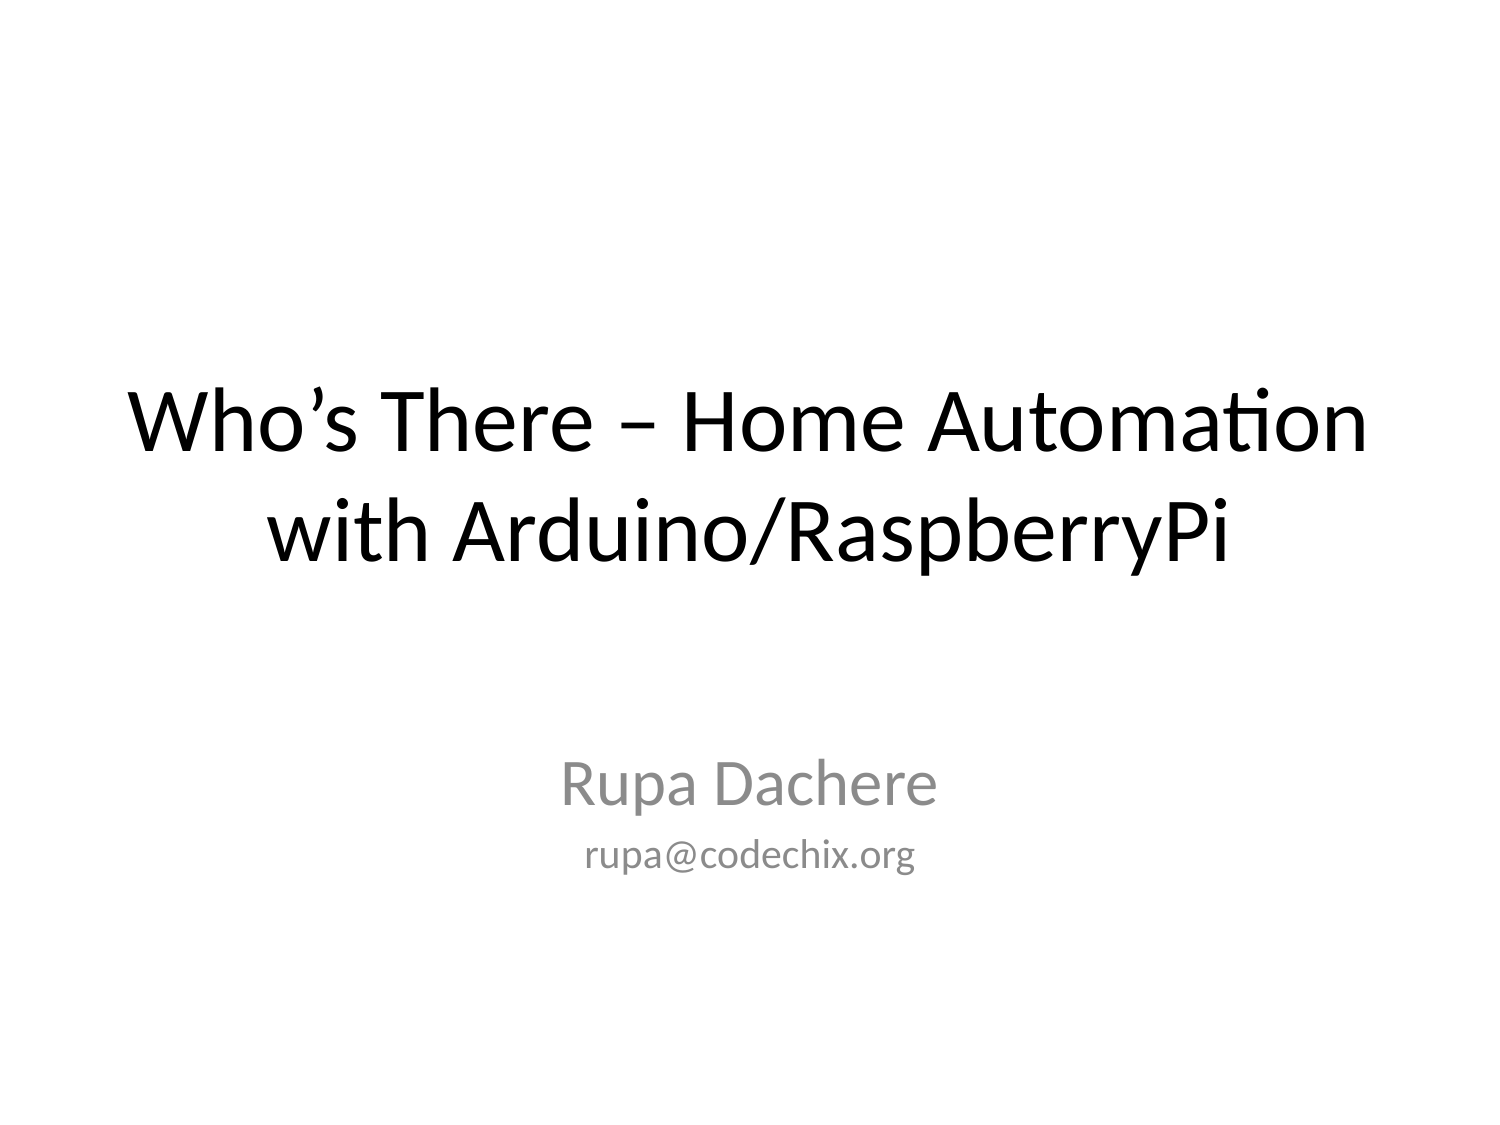

# Who’s There – Home Automation with Arduino/RaspberryPi

Rupa Dachere
rupa@codechix.org